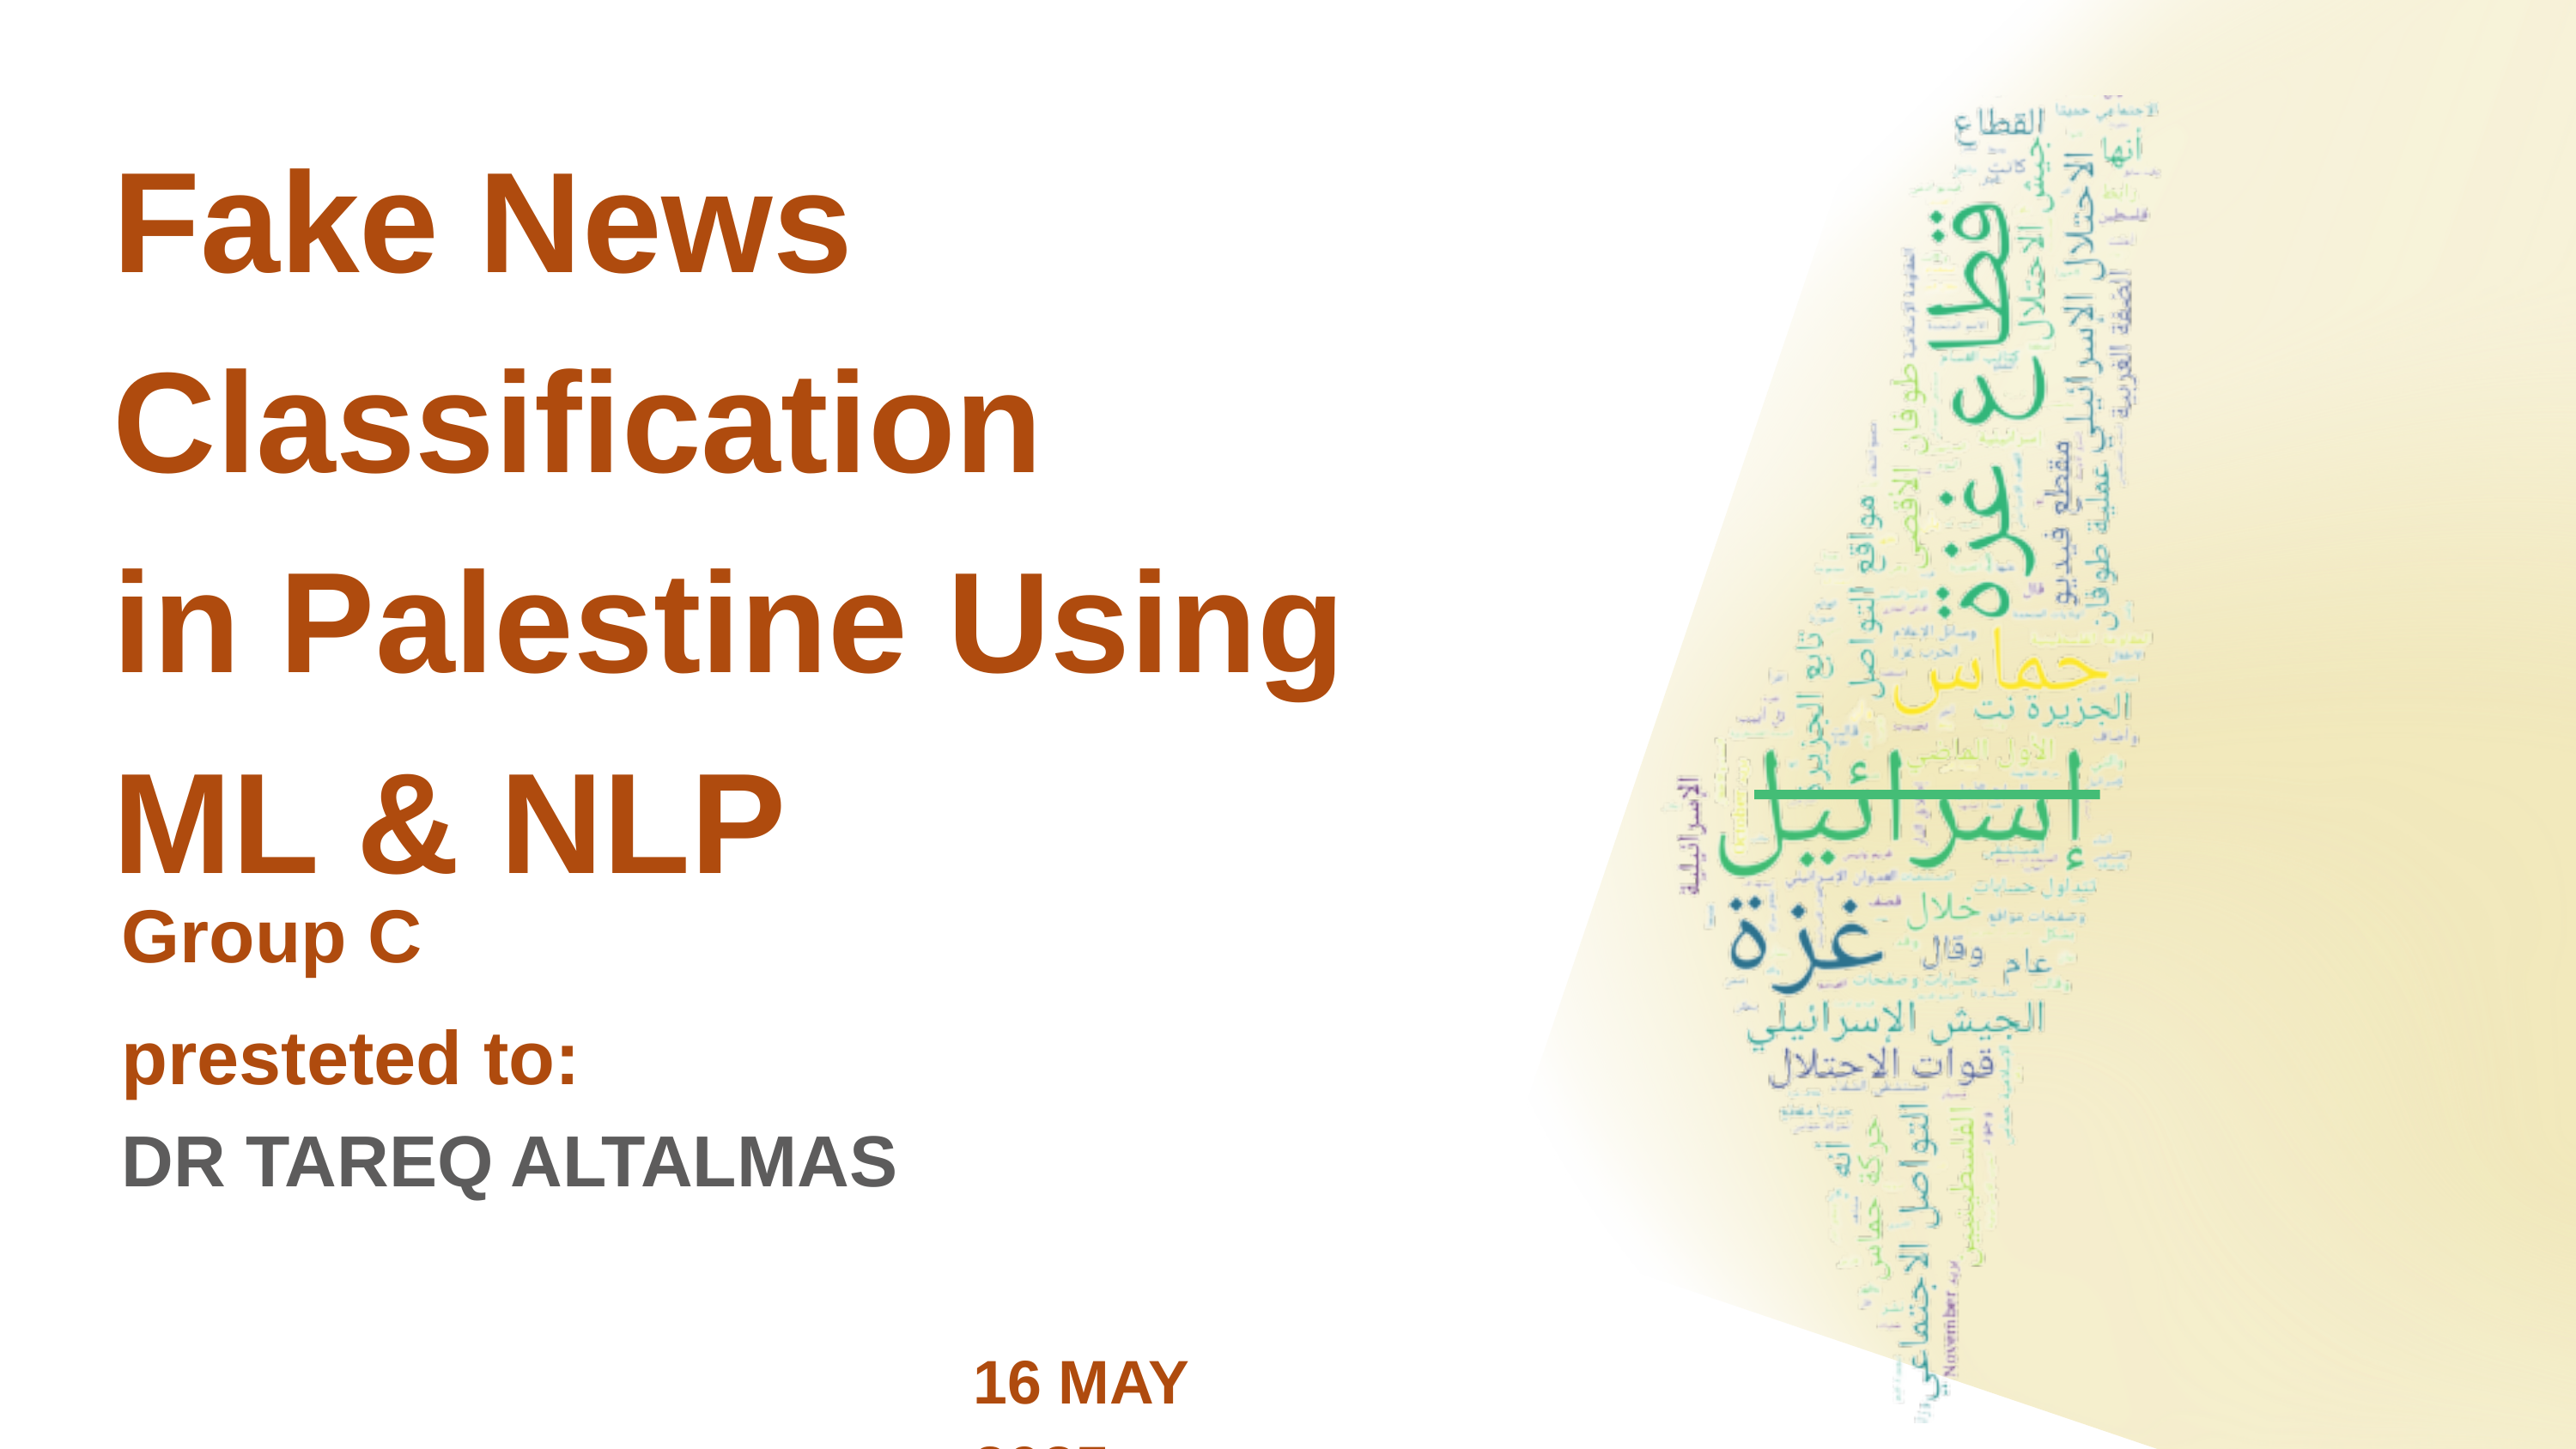

Fake News Classification
in Palestine Using
ML & NLP

Group C
presteted to:
DR TAREQ ALTALMAS

16 MAY 2025